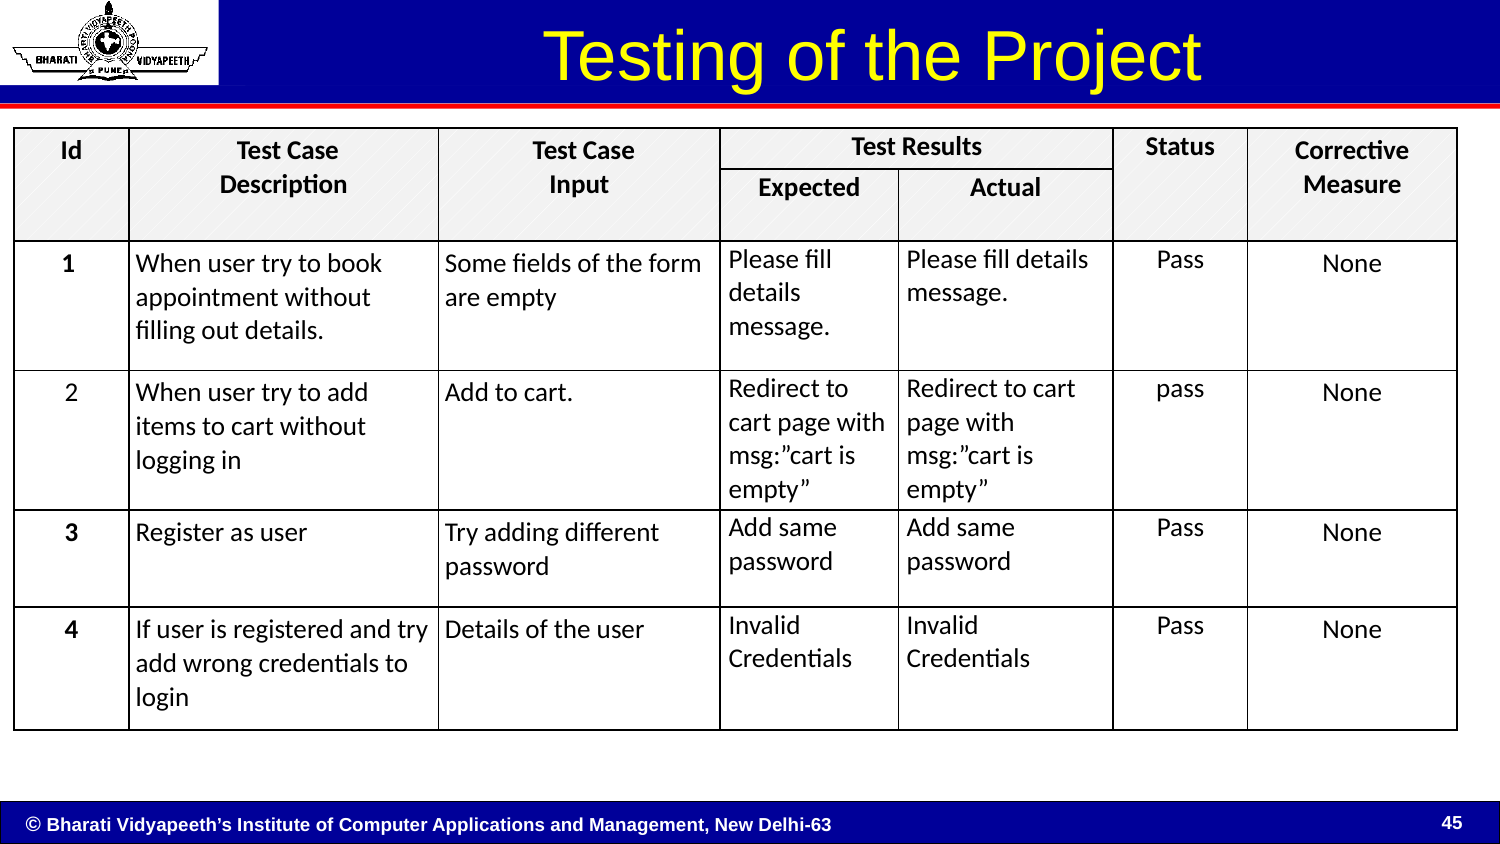

# Testing of the Project
| Id | Test Case Description | Test Case Input | Test Results |  | Status | Corrective Measure |
| --- | --- | --- | --- | --- | --- | --- |
|  |  |  | Expected | Actual |  |  |
| 1 | When user try to book appointment without filling out details. | Some fields of the form are empty | Please fill details message. | Please fill details message. | Pass | None |
| 2 | When user try to add items to cart without logging in | Add to cart. | Redirect to cart page with msg:”cart is empty” | Redirect to cart page with msg:”cart is empty” | pass | None |
| 3 | Register as user | Try adding different password | Add same password | Add same password | Pass | None |
| 4 | If user is registered and try add wrong credentials to login | Details of the user | Invalid Credentials | Invalid Credentials | Pass | None |